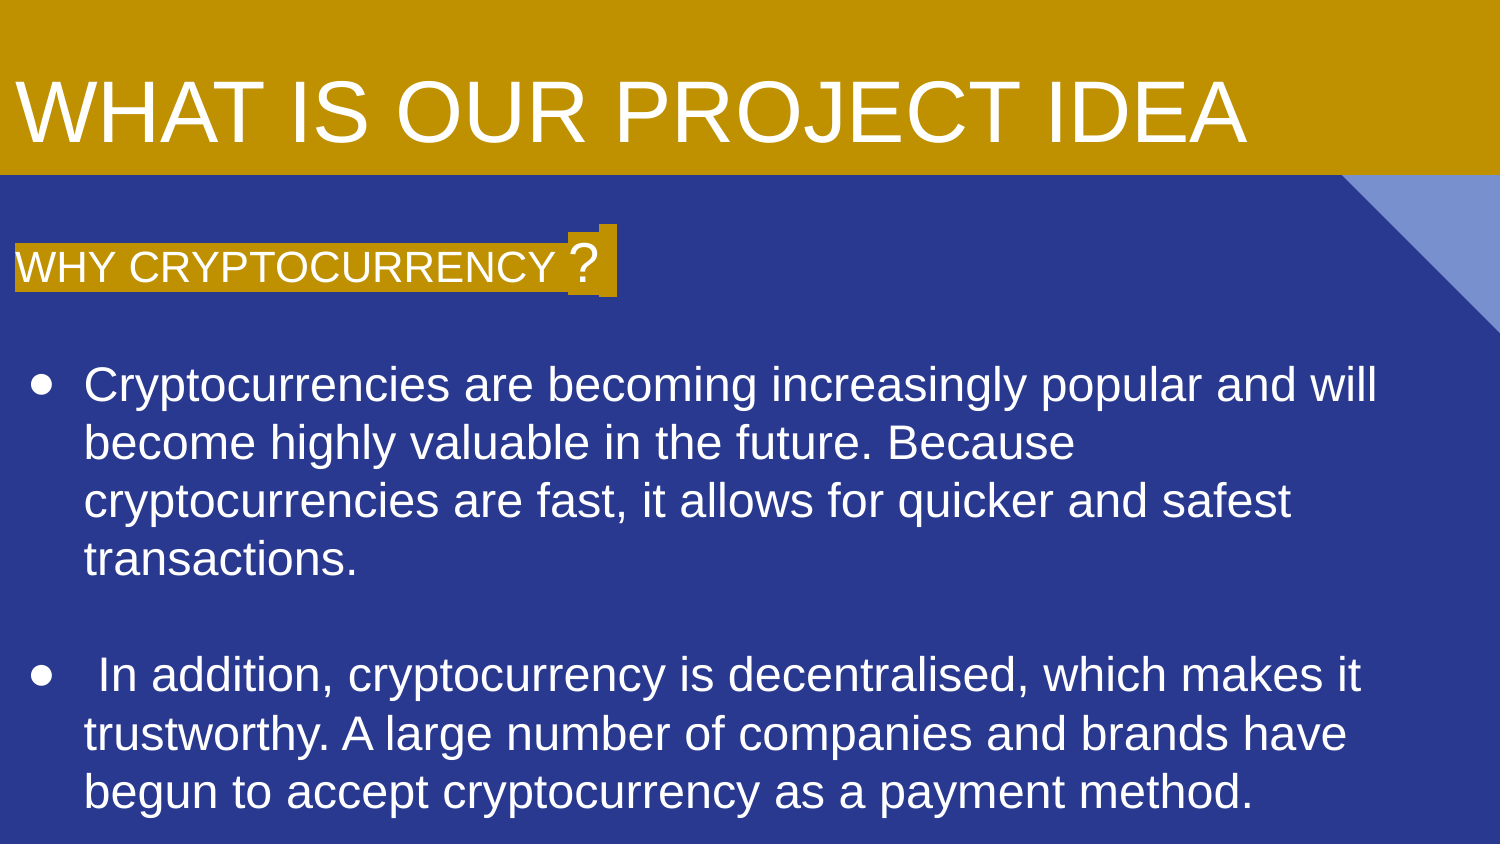

# WHAT IS OUR PROJECT IDEA

WHY CRYPTOCURRENCY ?

Cryptocurrencies are becoming increasingly popular and will become highly valuable in the future. Because cryptocurrencies are fast, it allows for quicker and safest transactions.

 In addition, cryptocurrency is decentralised, which makes it trustworthy. A large number of companies and brands have begun to accept cryptocurrency as a payment method.